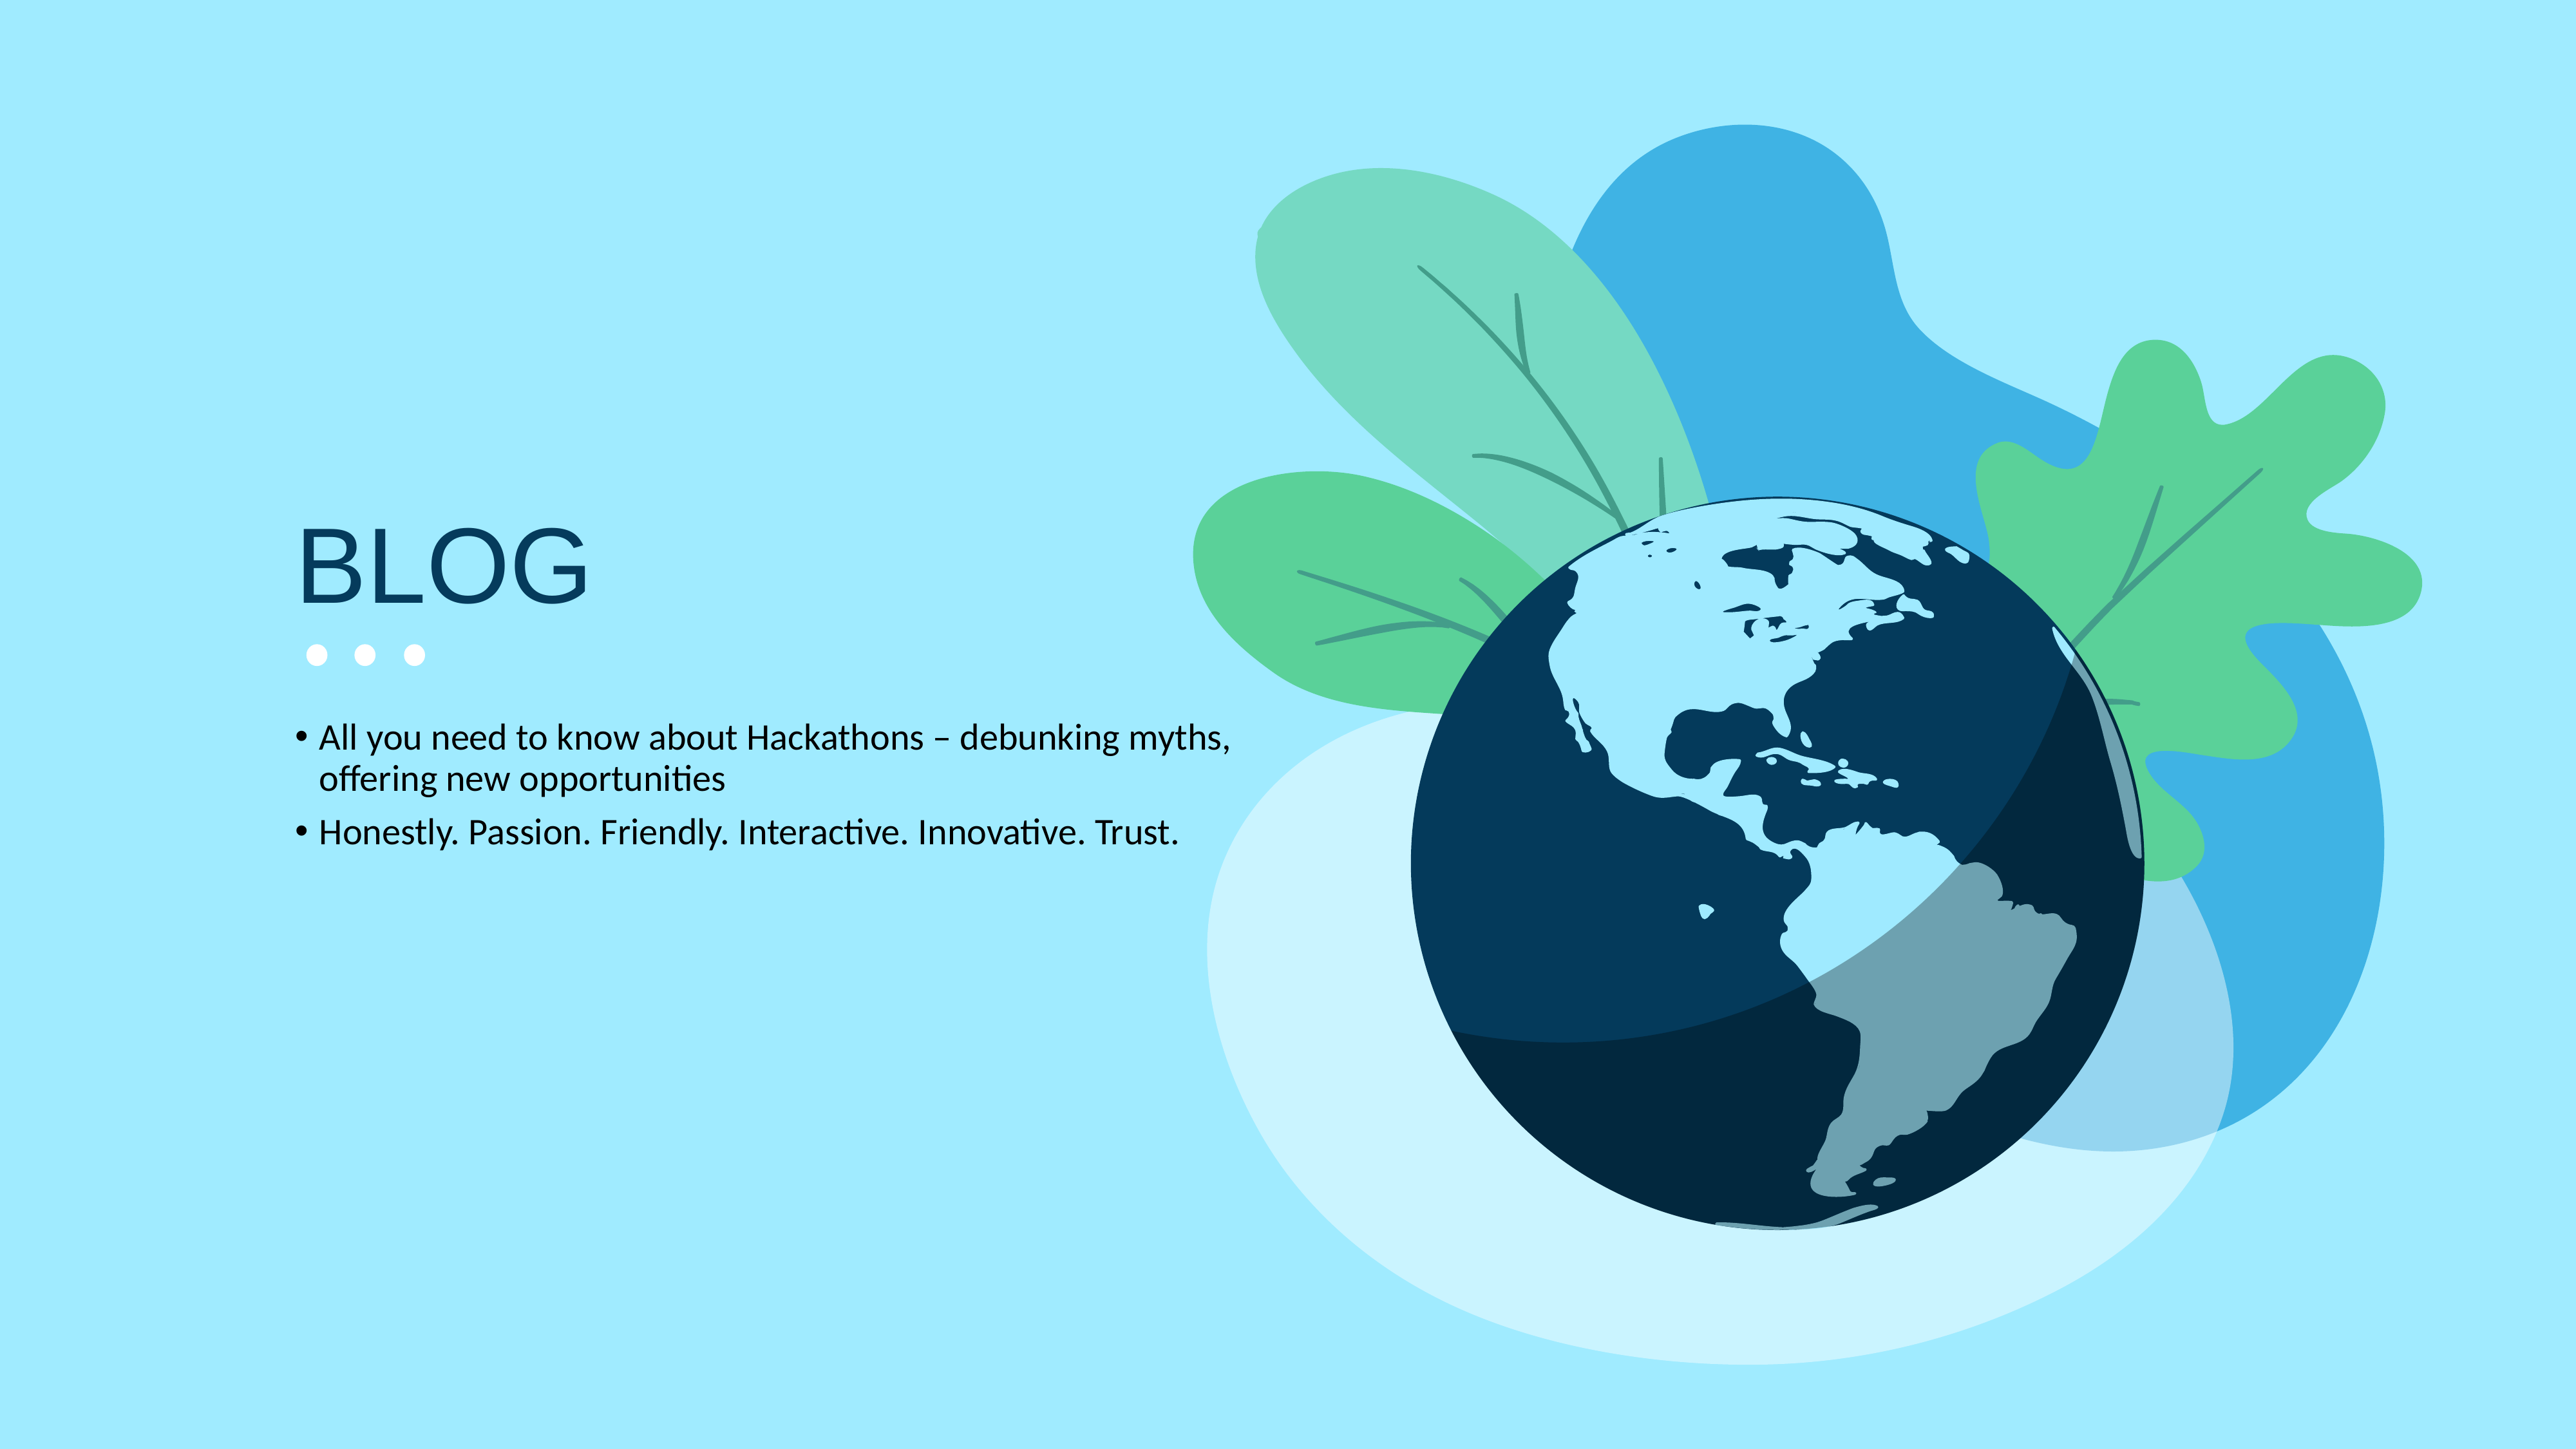

# BLOG

All you need to know about Hackathons – debunking myths, offering new opportunities
Honestly. Passion. Friendly. Interactive. Innovative. Trust.